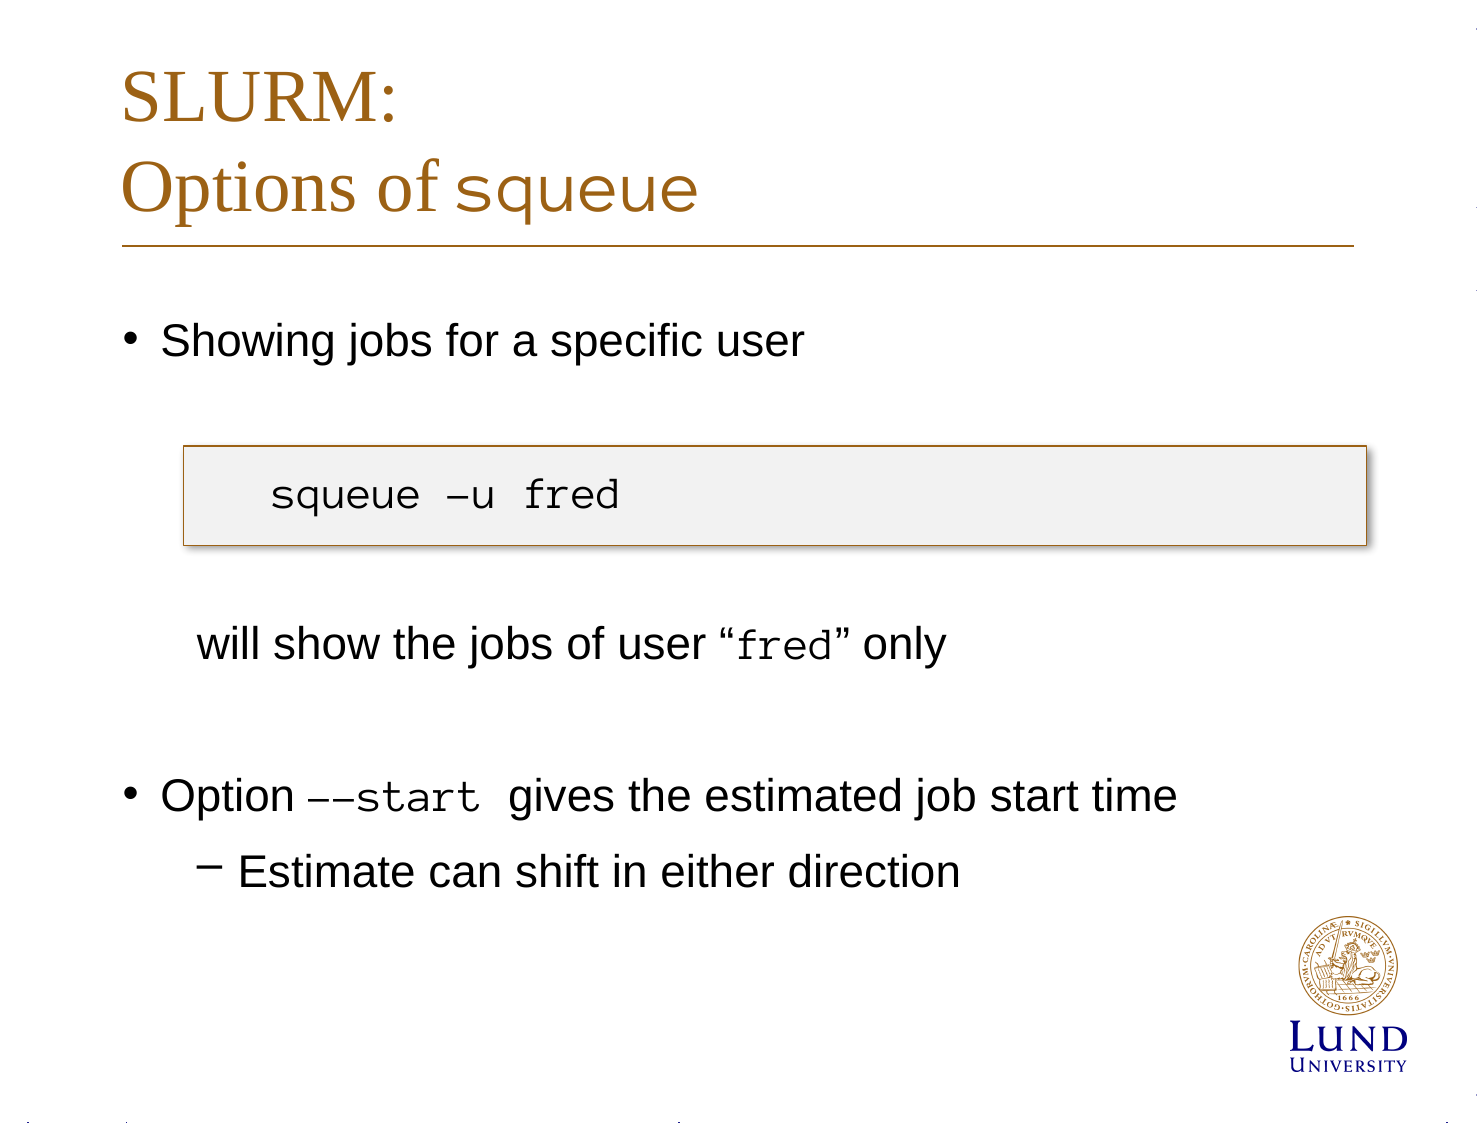

# SLURM: Options of squeue
Showing jobs for a specific user

	squeue -u fred

will show the jobs of user “fred” only

Option --start gives the estimated job start time
Estimate can shift in either direction